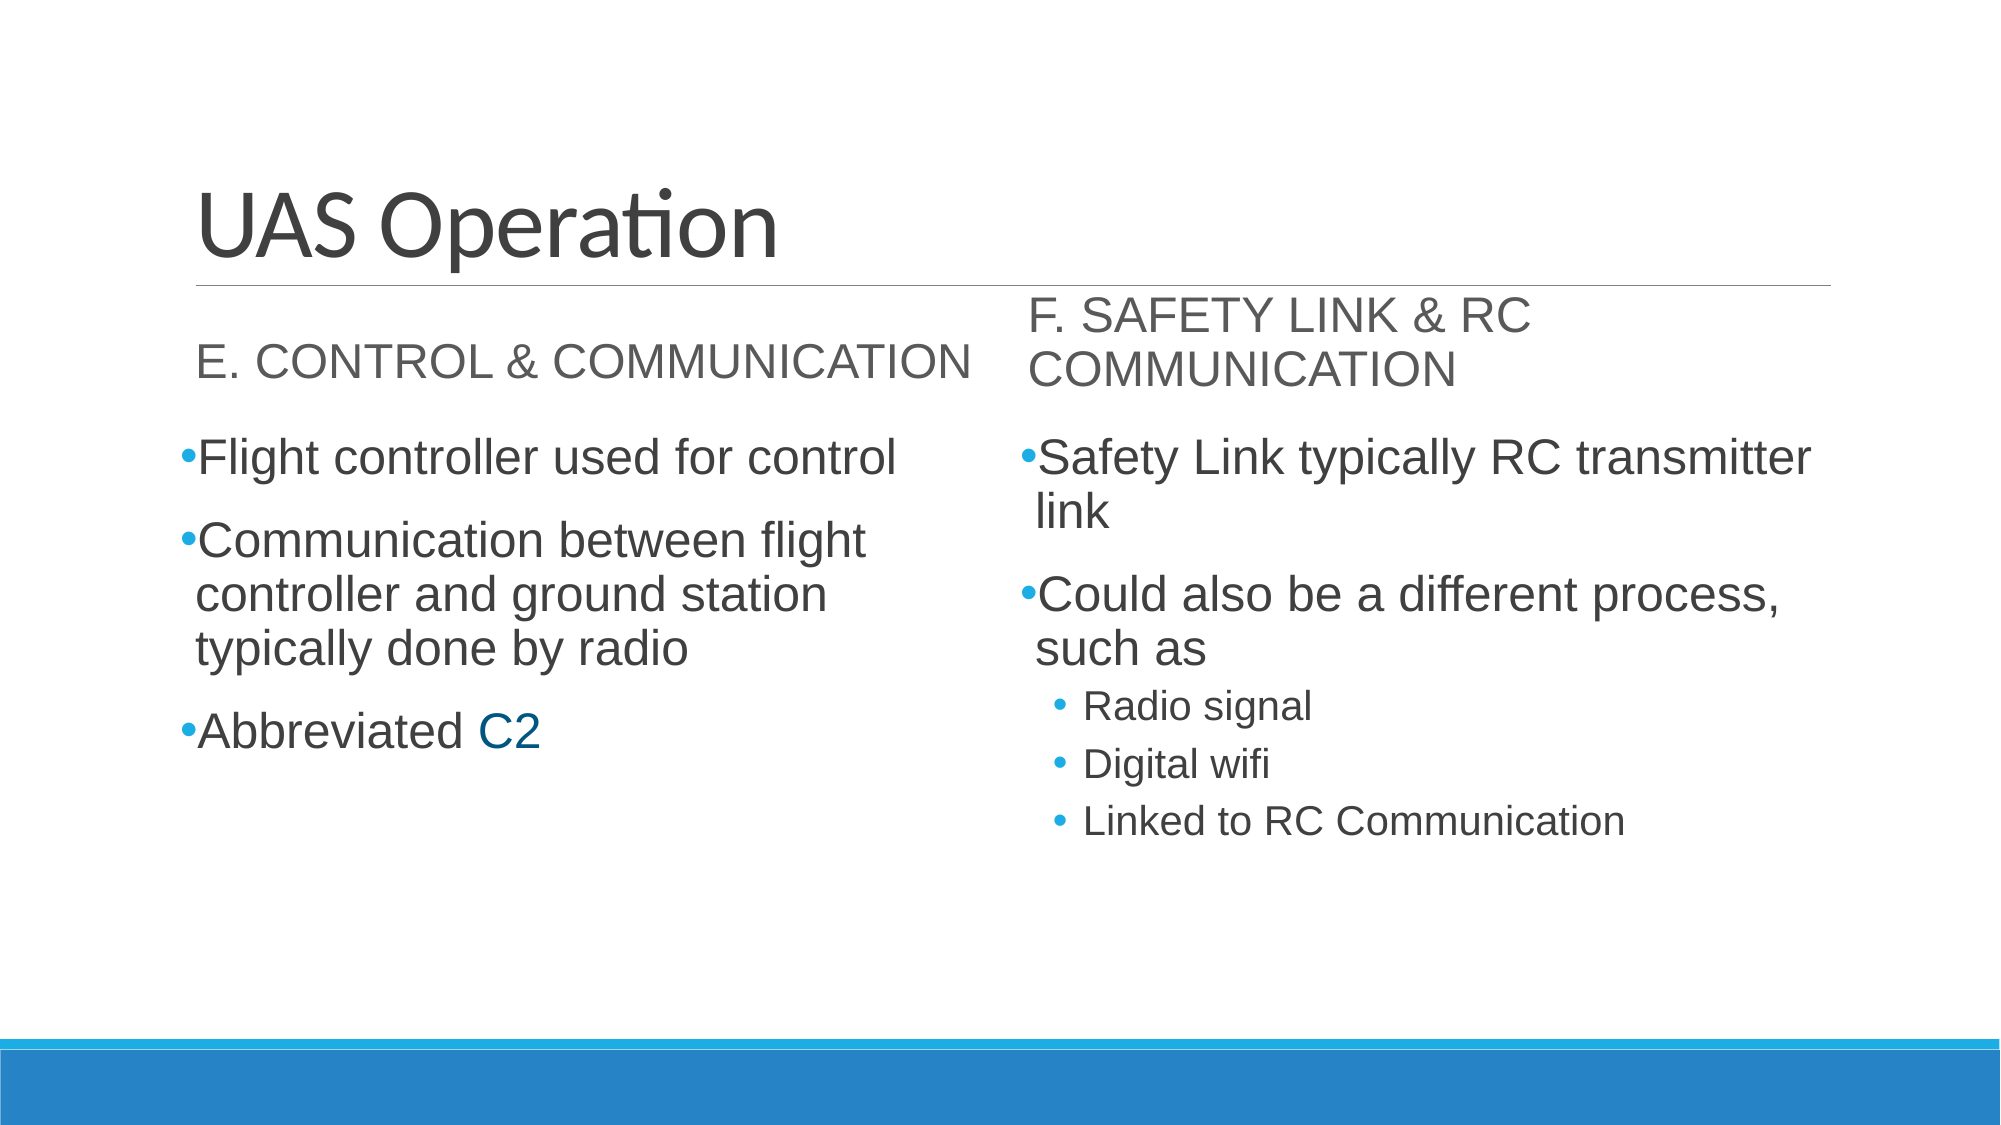

# UAS Operation
F. Safety Link & RC Communication
E. Control & Communication
Safety Link typically RC transmitter link
Could also be a different process, such as
Radio signal
Digital wifi
Linked to RC Communication
Flight controller used for control
Communication between flight controller and ground station typically done by radio
Abbreviated C2